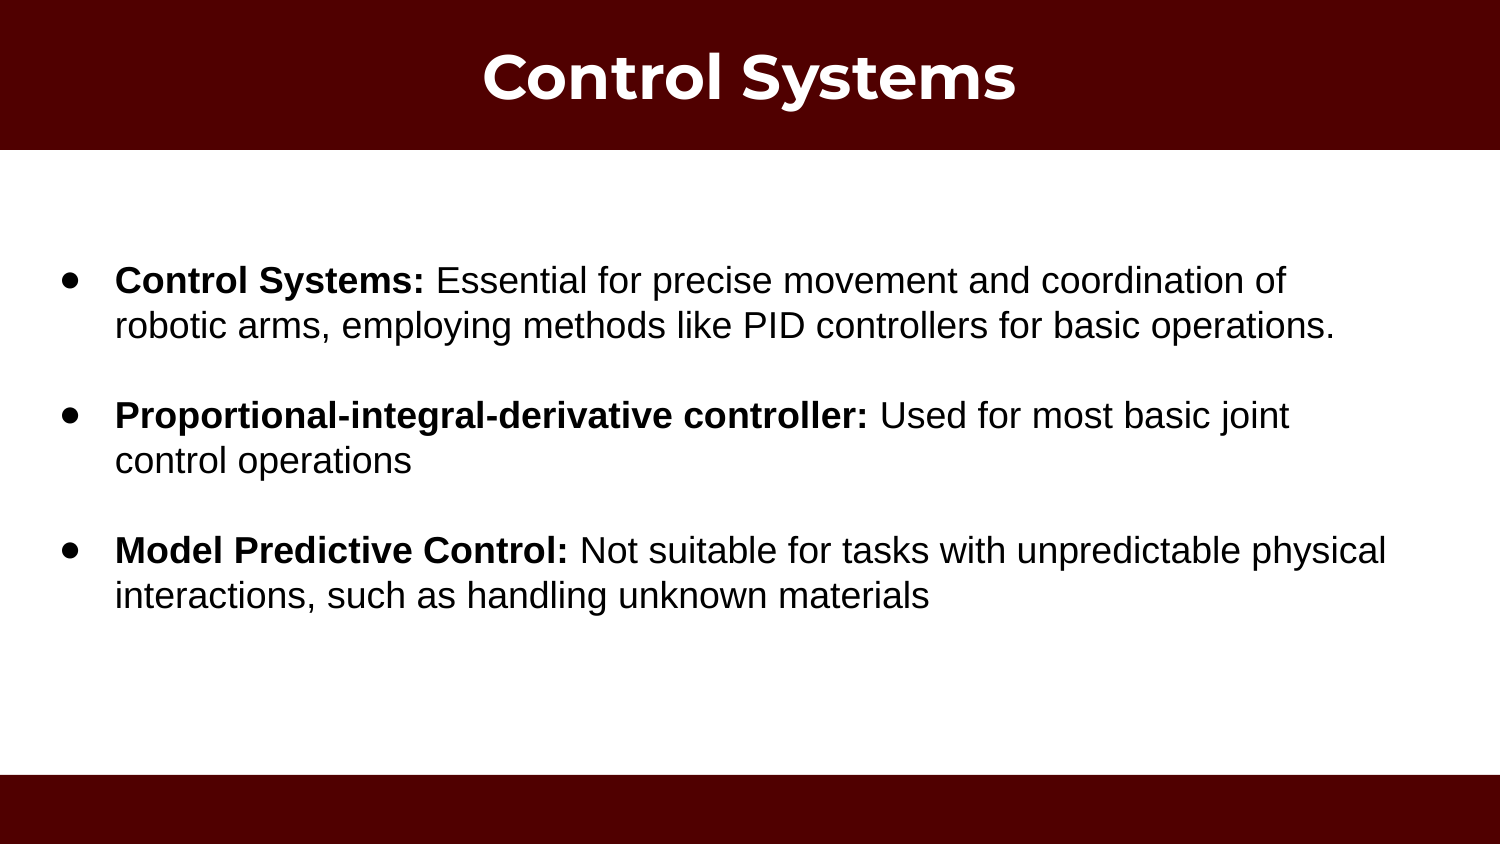

# Control Systems
Control Systems: Essential for precise movement and coordination of robotic arms, employing methods like PID controllers for basic operations.

Proportional-integral-derivative controller: Used for most basic joint control operations

Model Predictive Control: Not suitable for tasks with unpredictable physical interactions, such as handling unknown materials